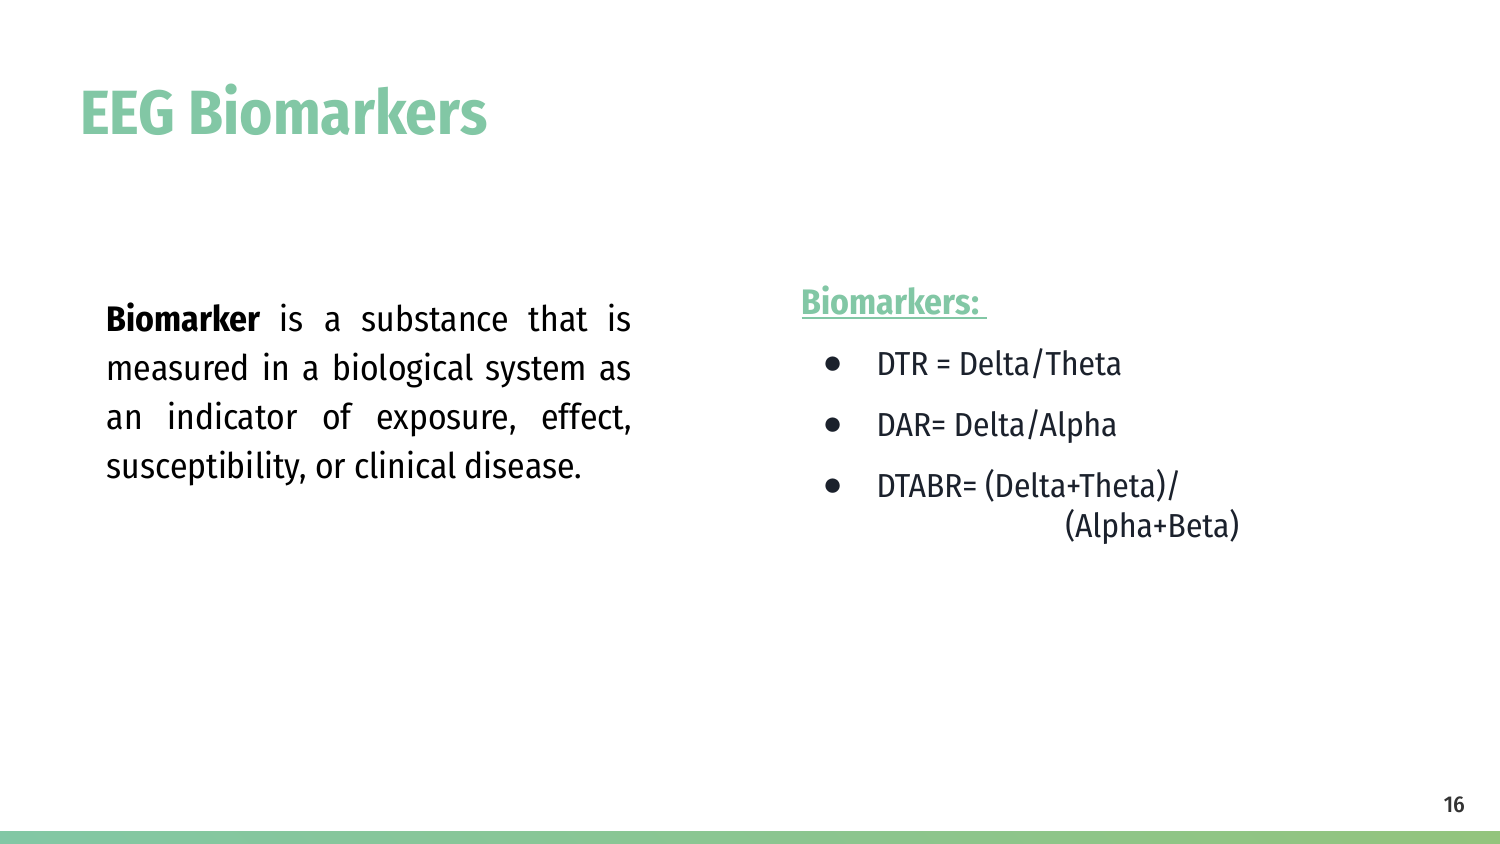

# EEG Biomarkers
Biomarkers:
DTR = Delta/Theta
DAR= Delta/Alpha
DTABR= (Delta+Theta)/
	     (Alpha+Beta)

Biomarker is a substance that is measured in a biological system as an indicator of exposure, effect, susceptibility, or clinical disease.
16